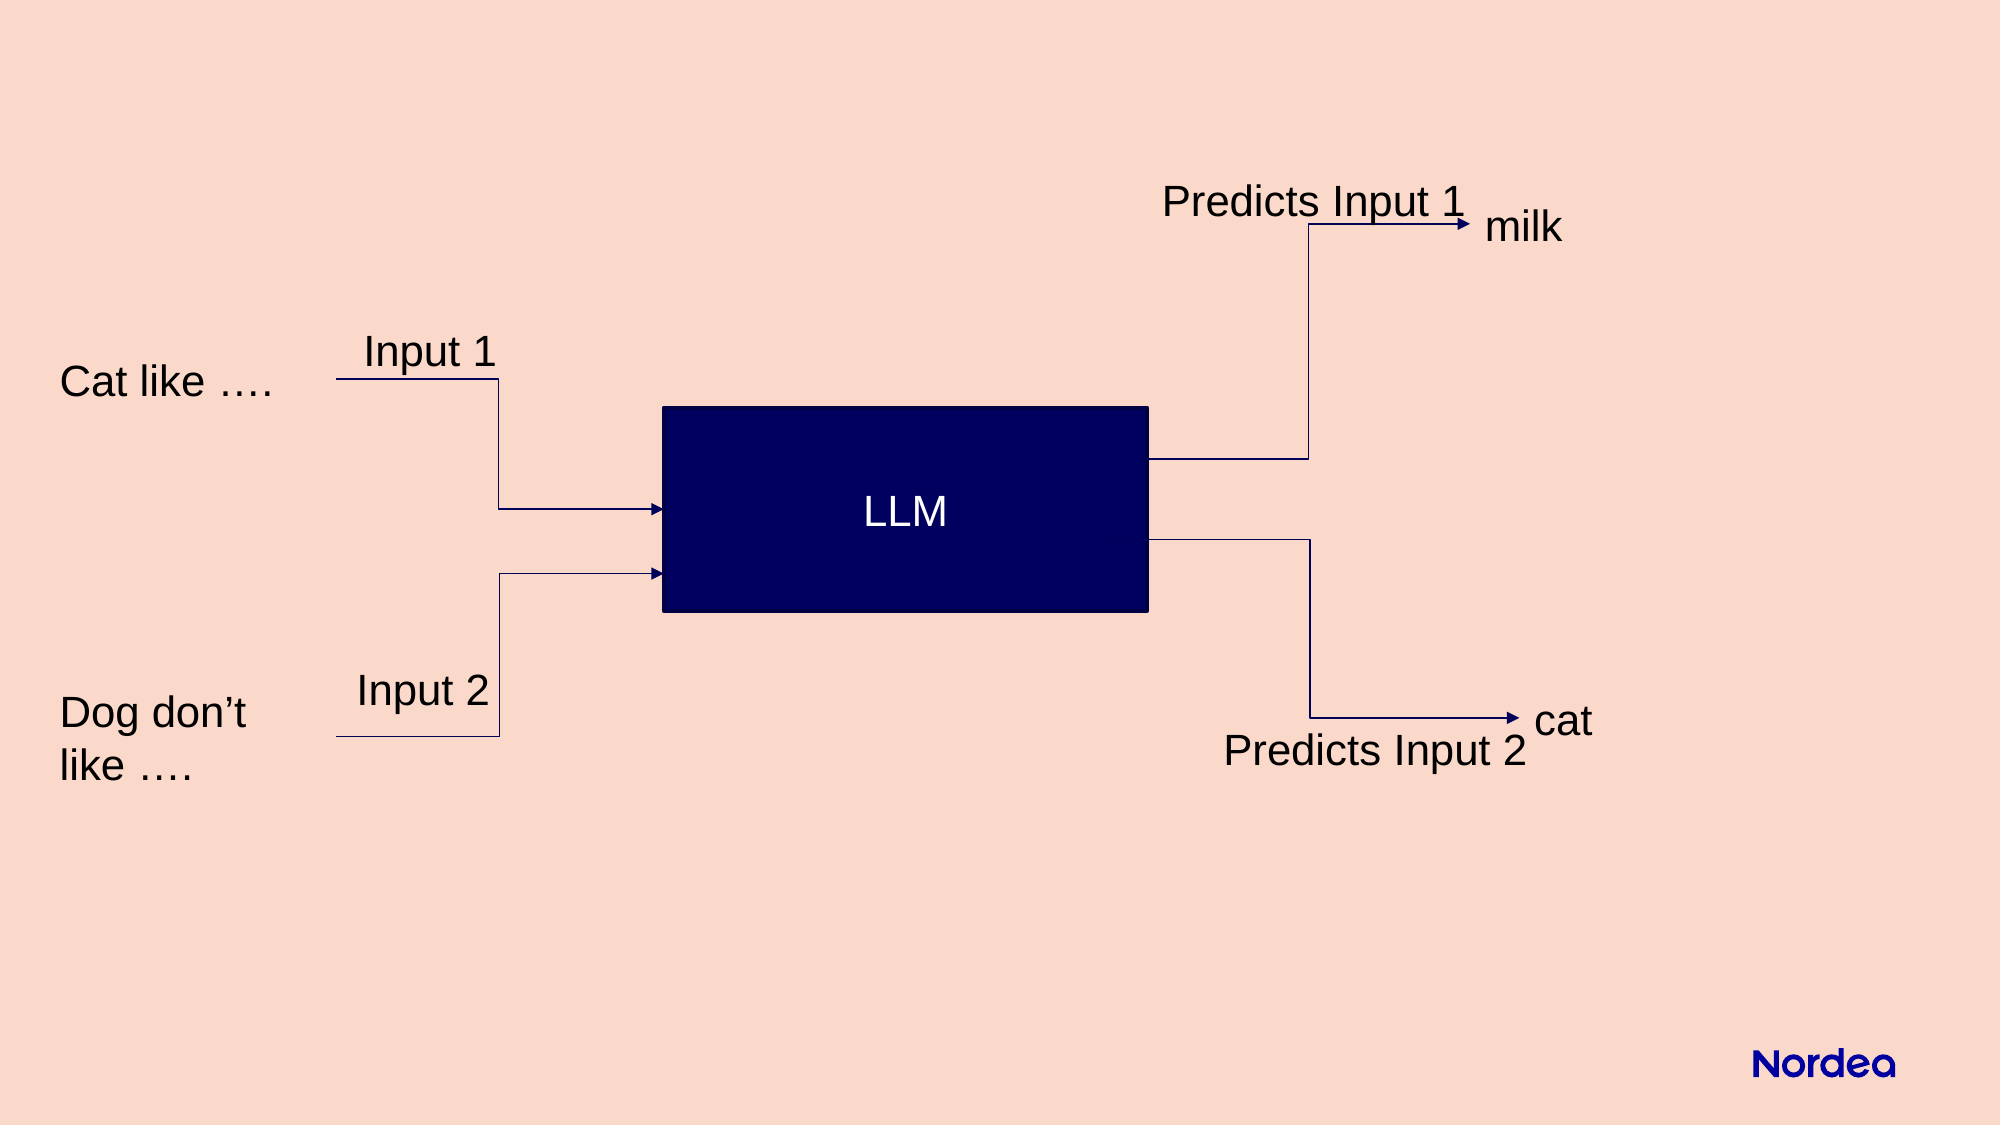

Predicts Input 1
milk
Input 1
Cat like ….
LLM
Input 2
Dog don’t like ….
cat
Predicts Input 2